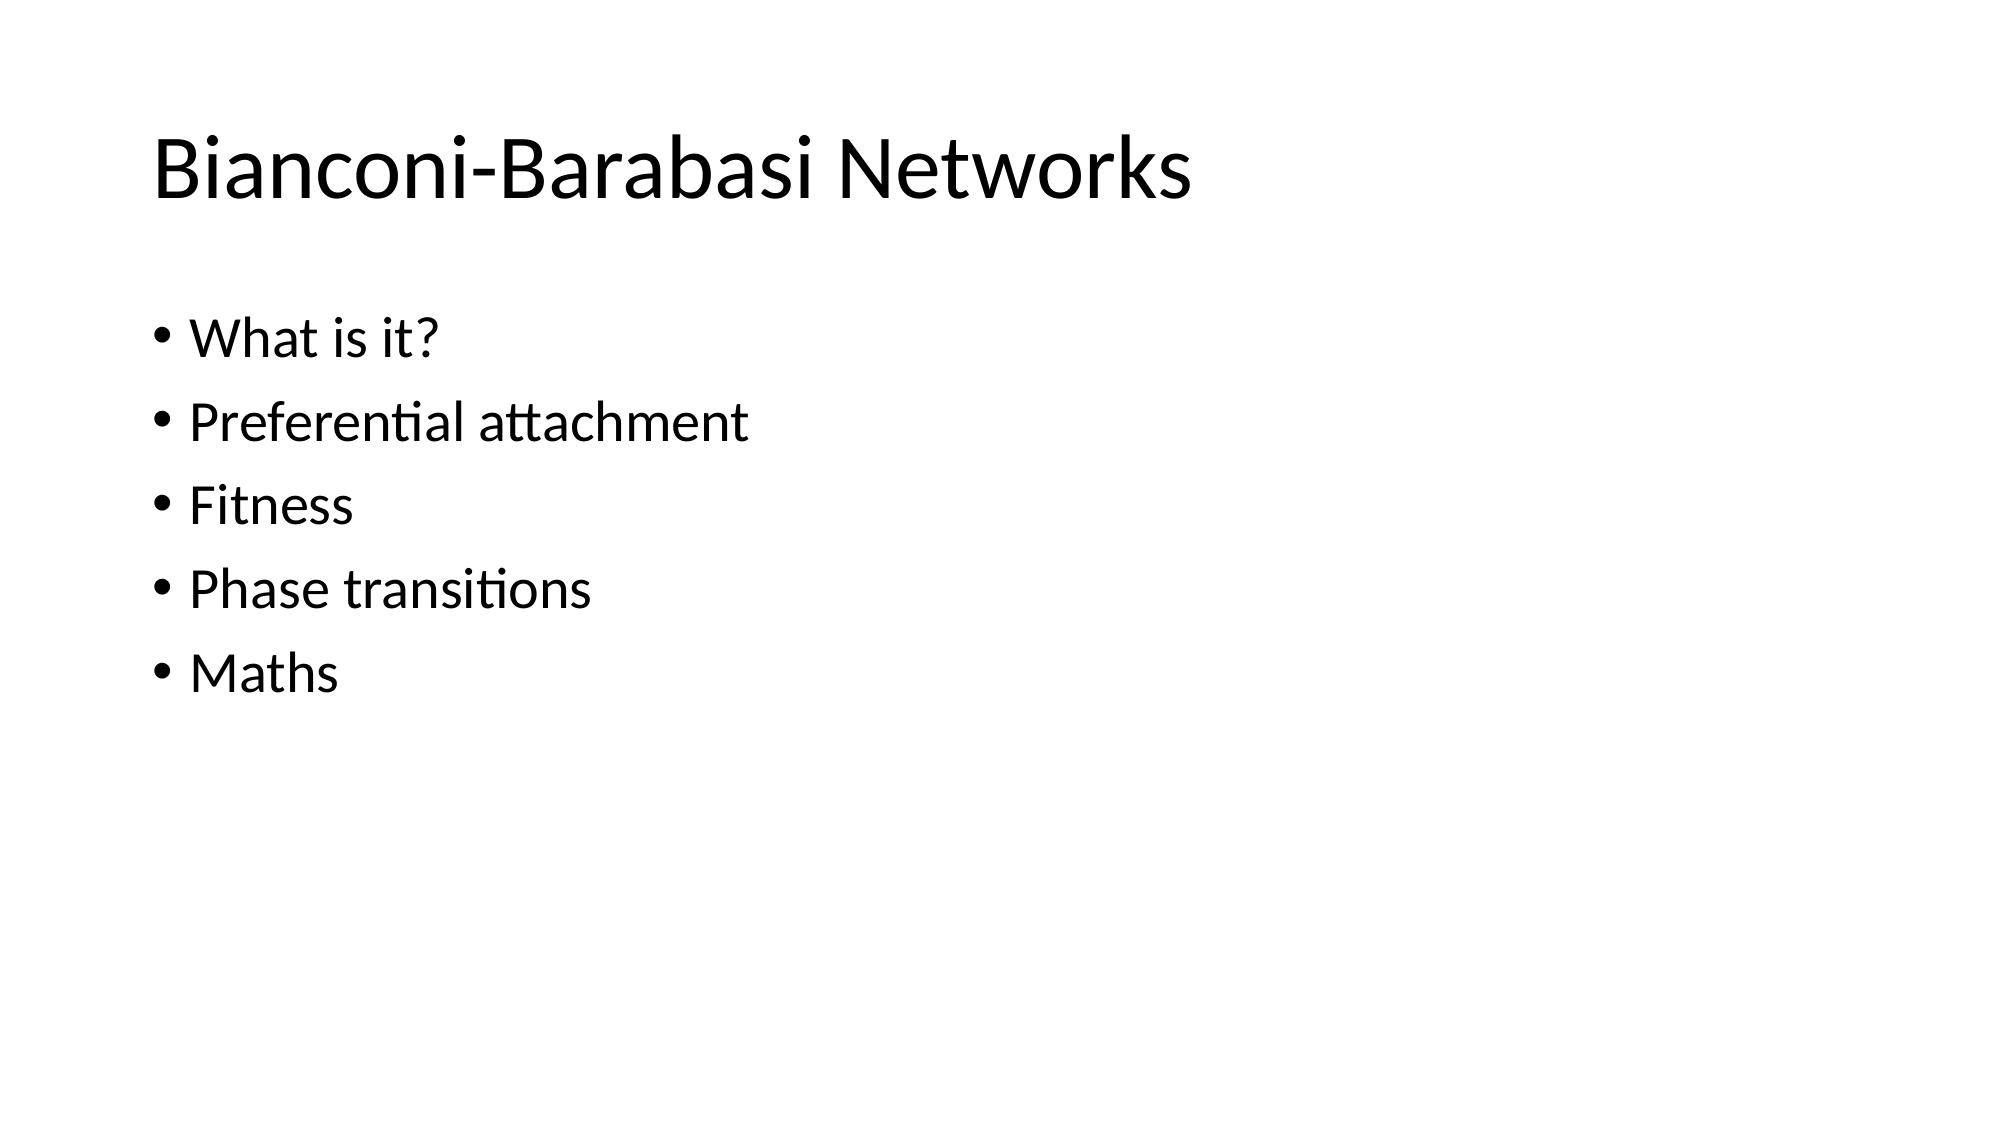

# Bianconi-Barabasi Networks
What is it?
Preferential attachment
Fitness
Phase transitions
Maths